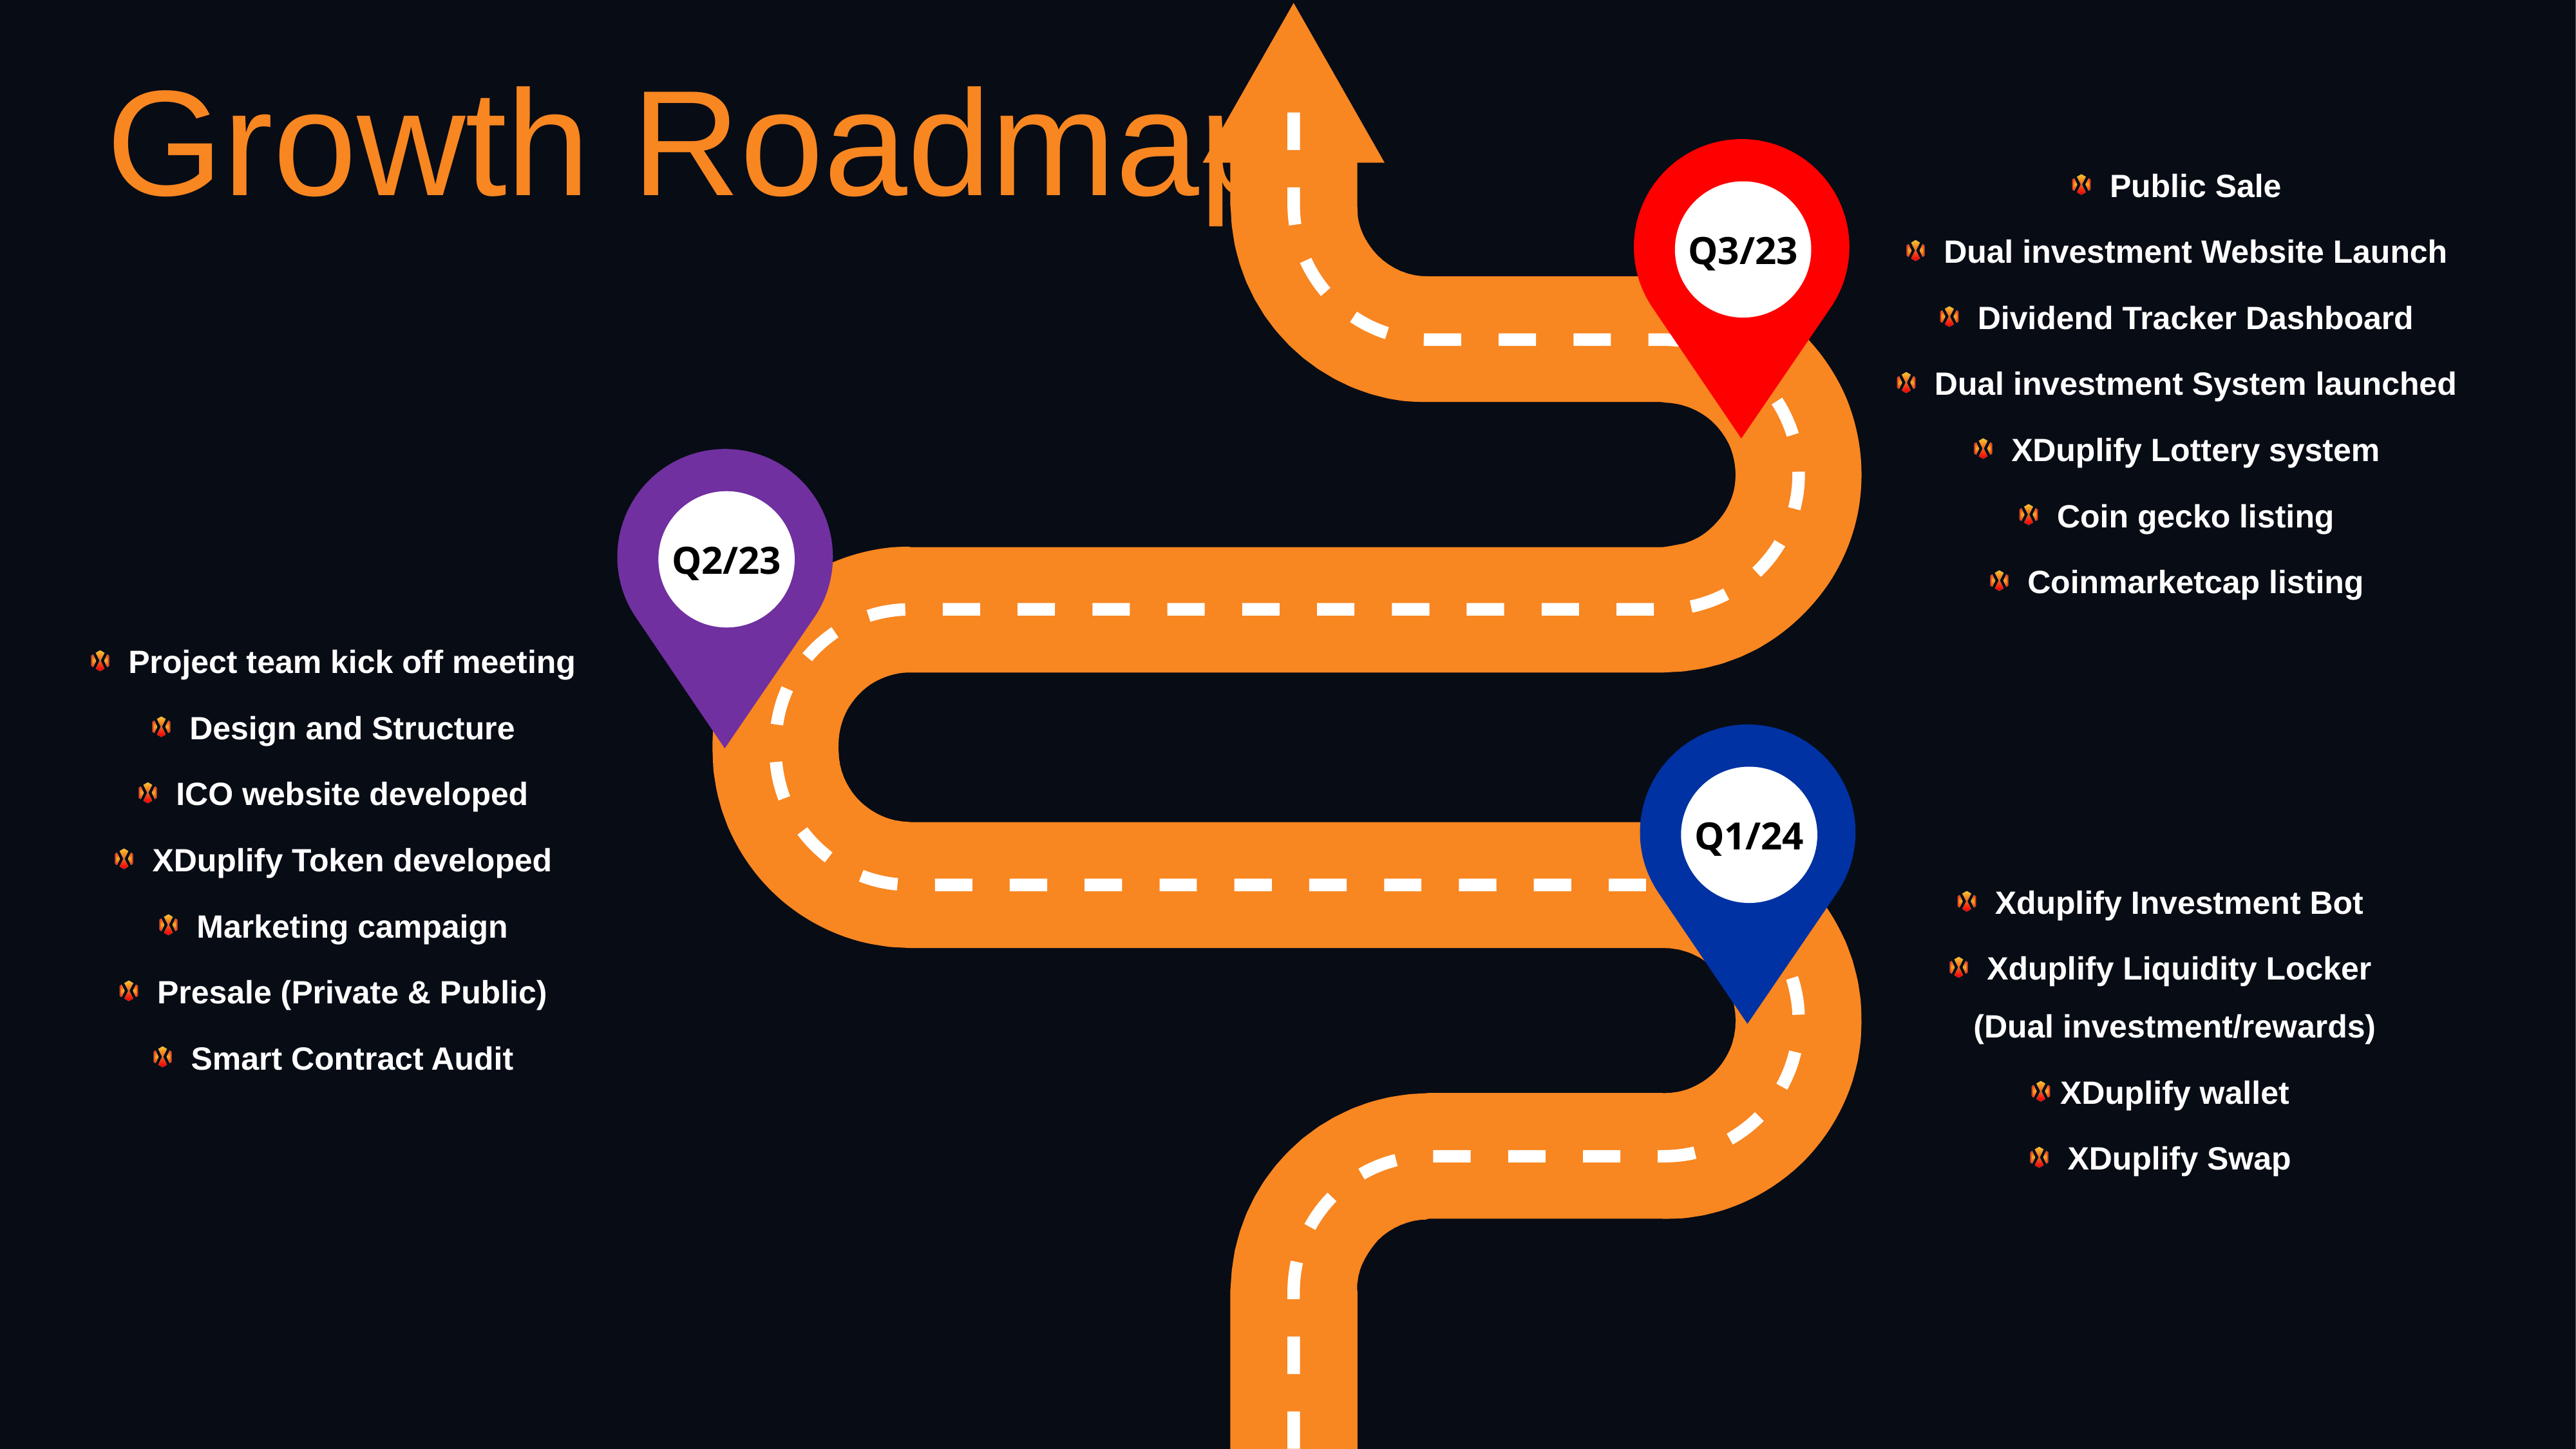

Growth Roadmap
 Public Sale
 Dual investment Website Launch
 Dividend Tracker Dashboard
 Dual investment System launched
 XDuplify Lottery system
 Coin gecko listing
 Coinmarketcap listing

Q3/23

Q2/23
 Project team kick off meeting
 Design and Structure
 ICO website developed
 XDuplify Token developed
 Marketing campaign
 Presale (Private & Public)
 Smart Contract Audit

Q1/24
 Xduplify Investment Bot
 Xduplify Liquidity Locker (Dual investment/rewards)
XDuplify wallet
 XDuplify Swap